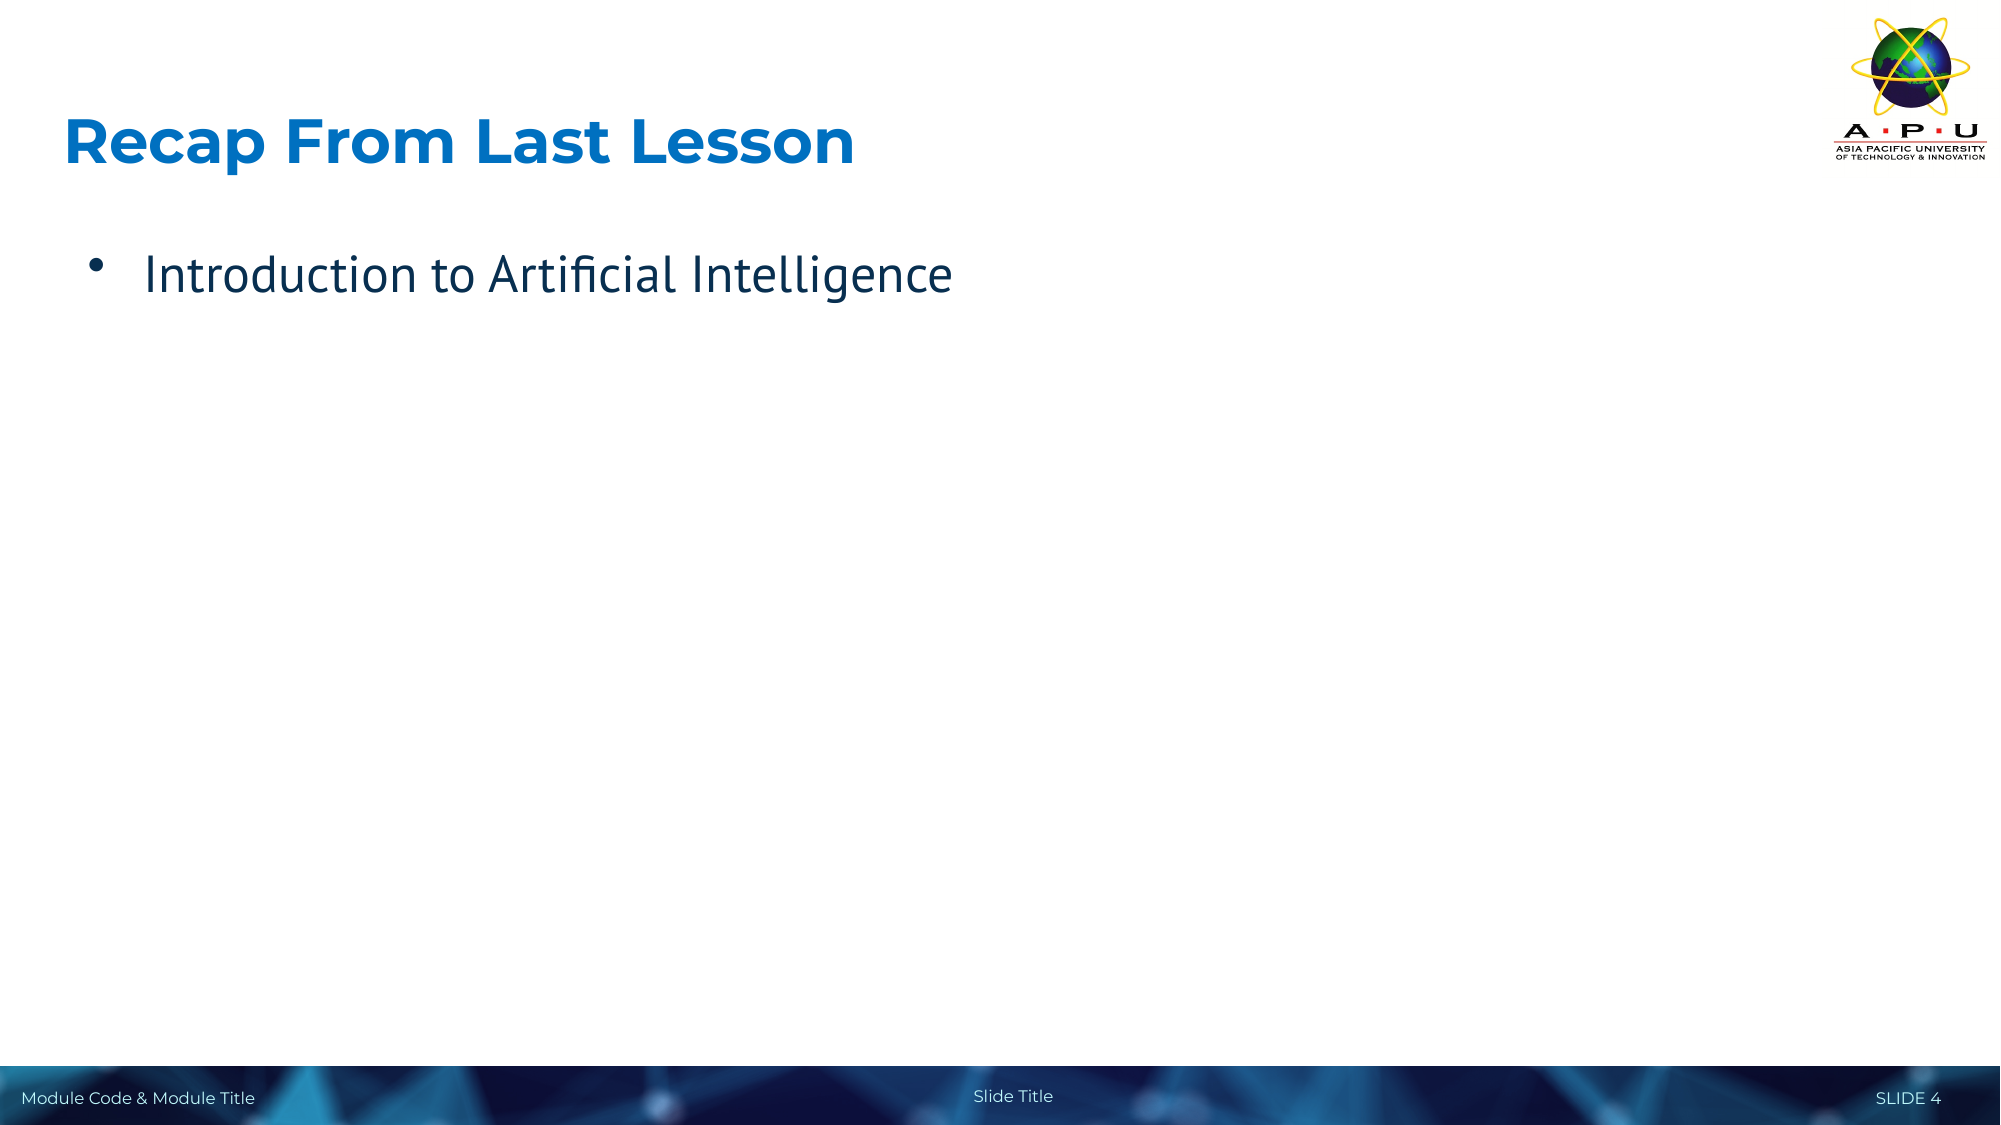

# Recap From Last Lesson
Introduction to Artificial Intelligence